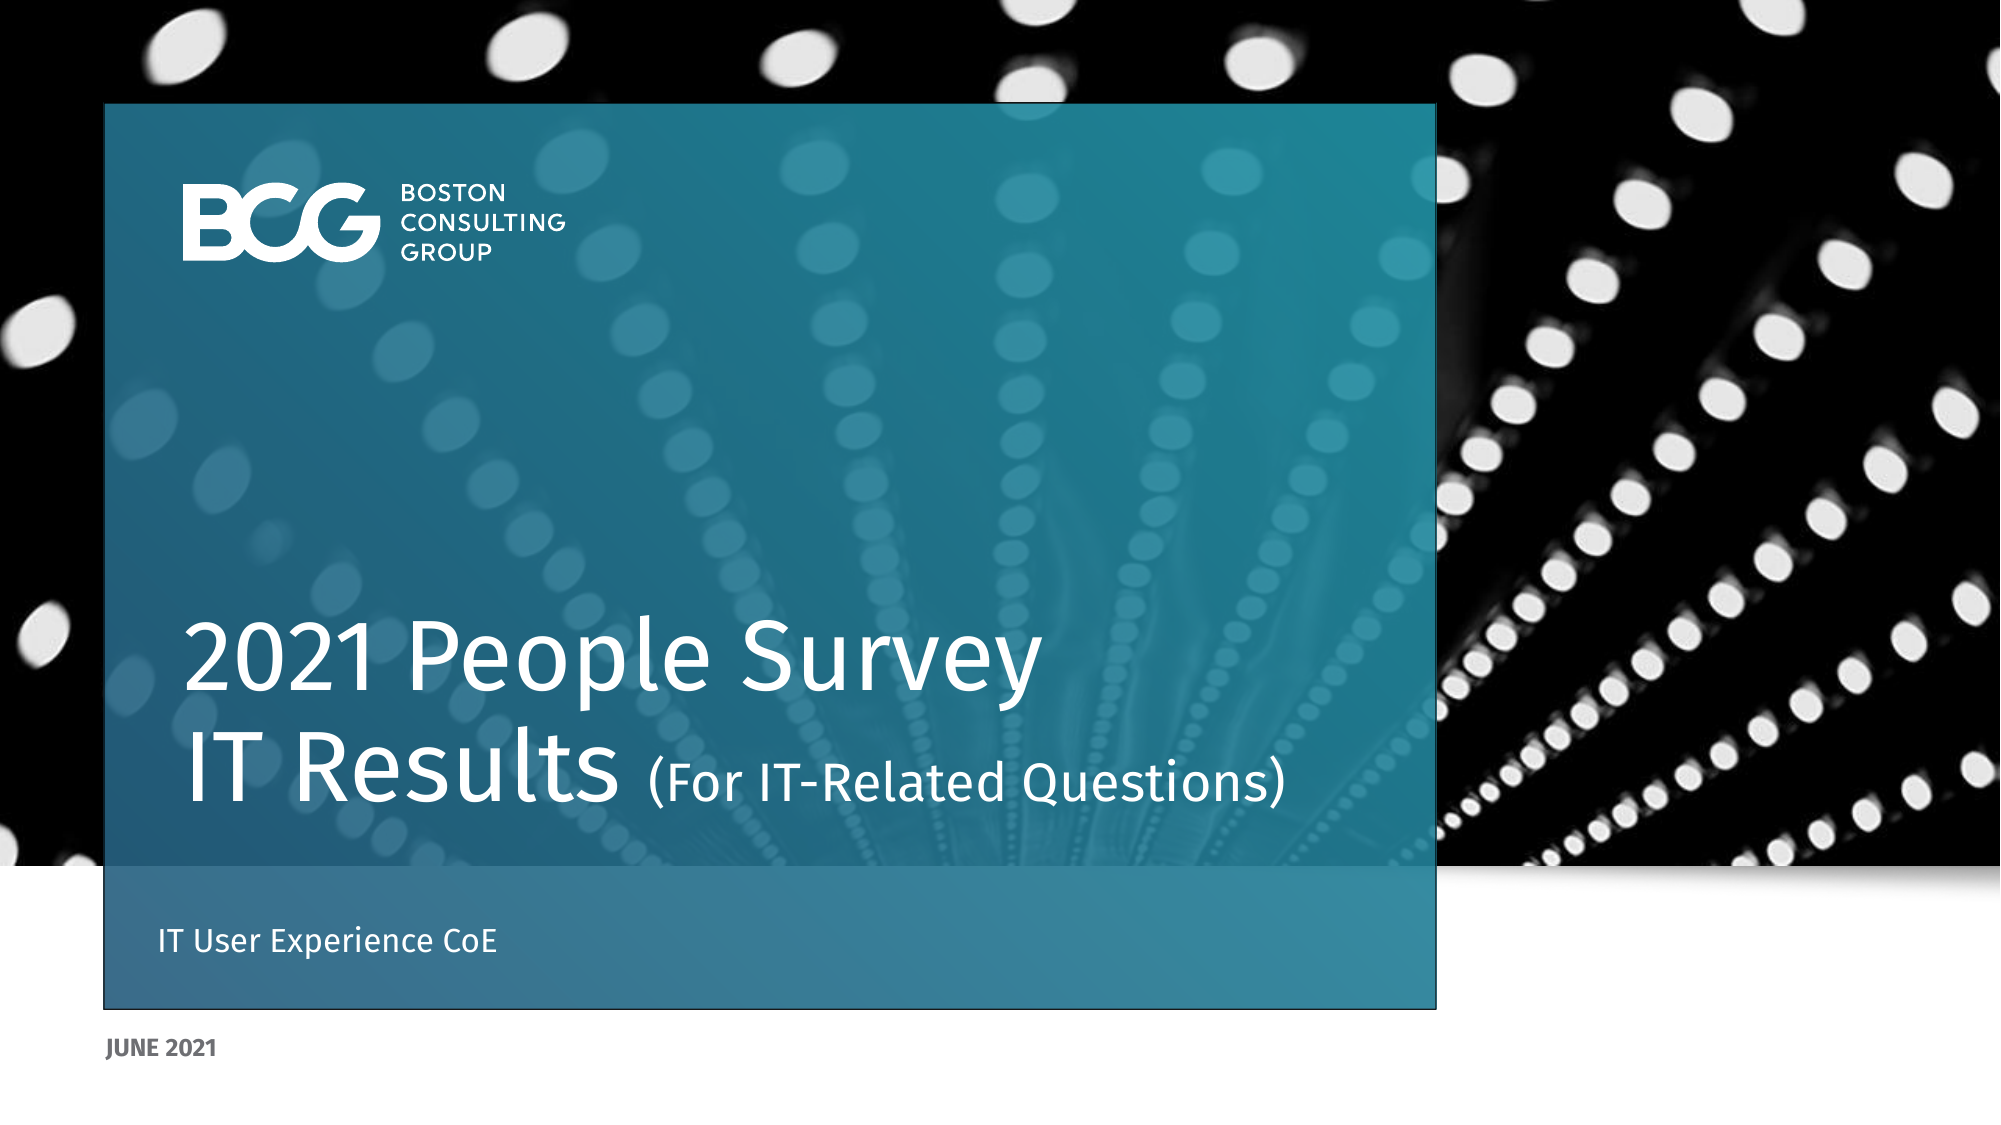

# 2021 People Survey IT Results (For IT-Related Questions)
IT User Experience CoE
June 2021